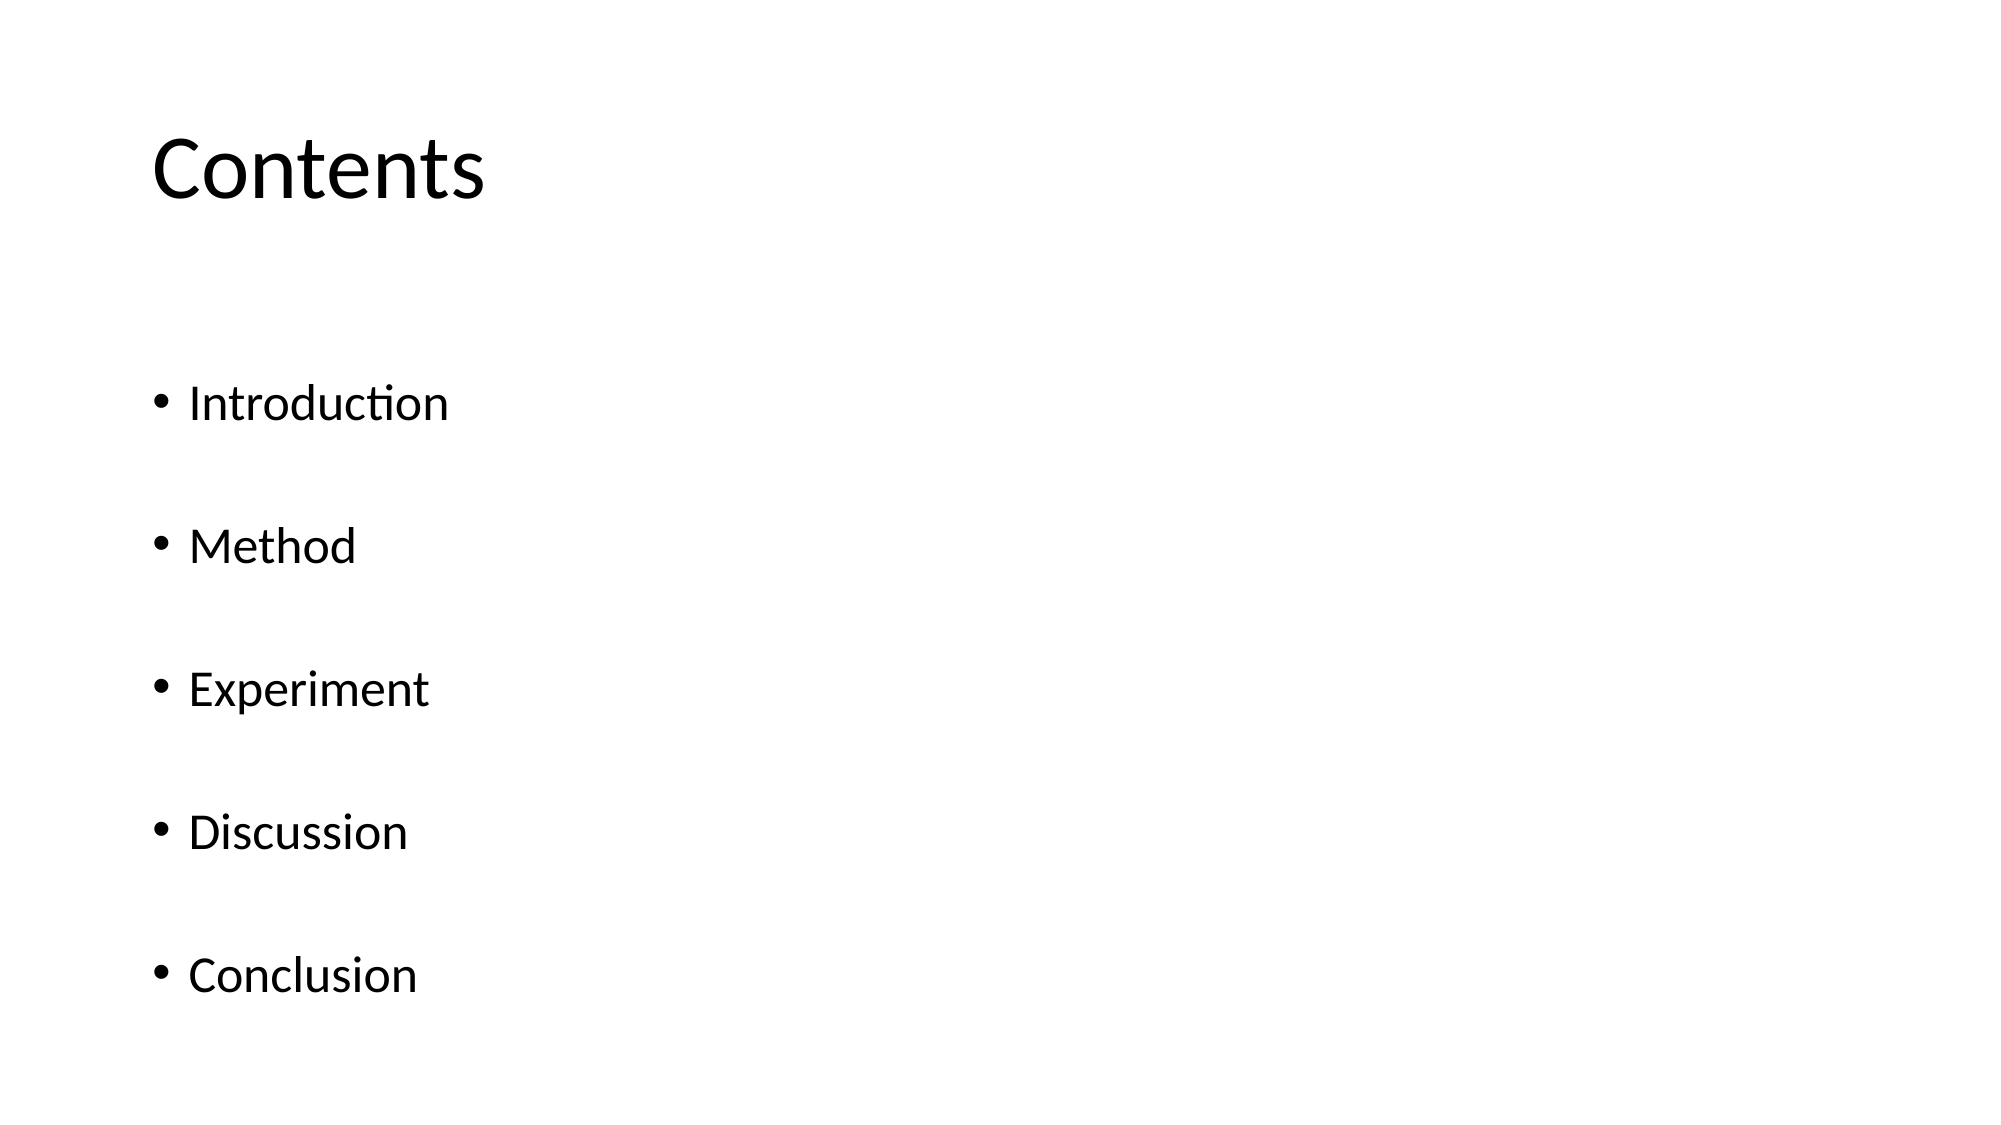

# Contents
Introduction
Method
Experiment
Discussion
Conclusion